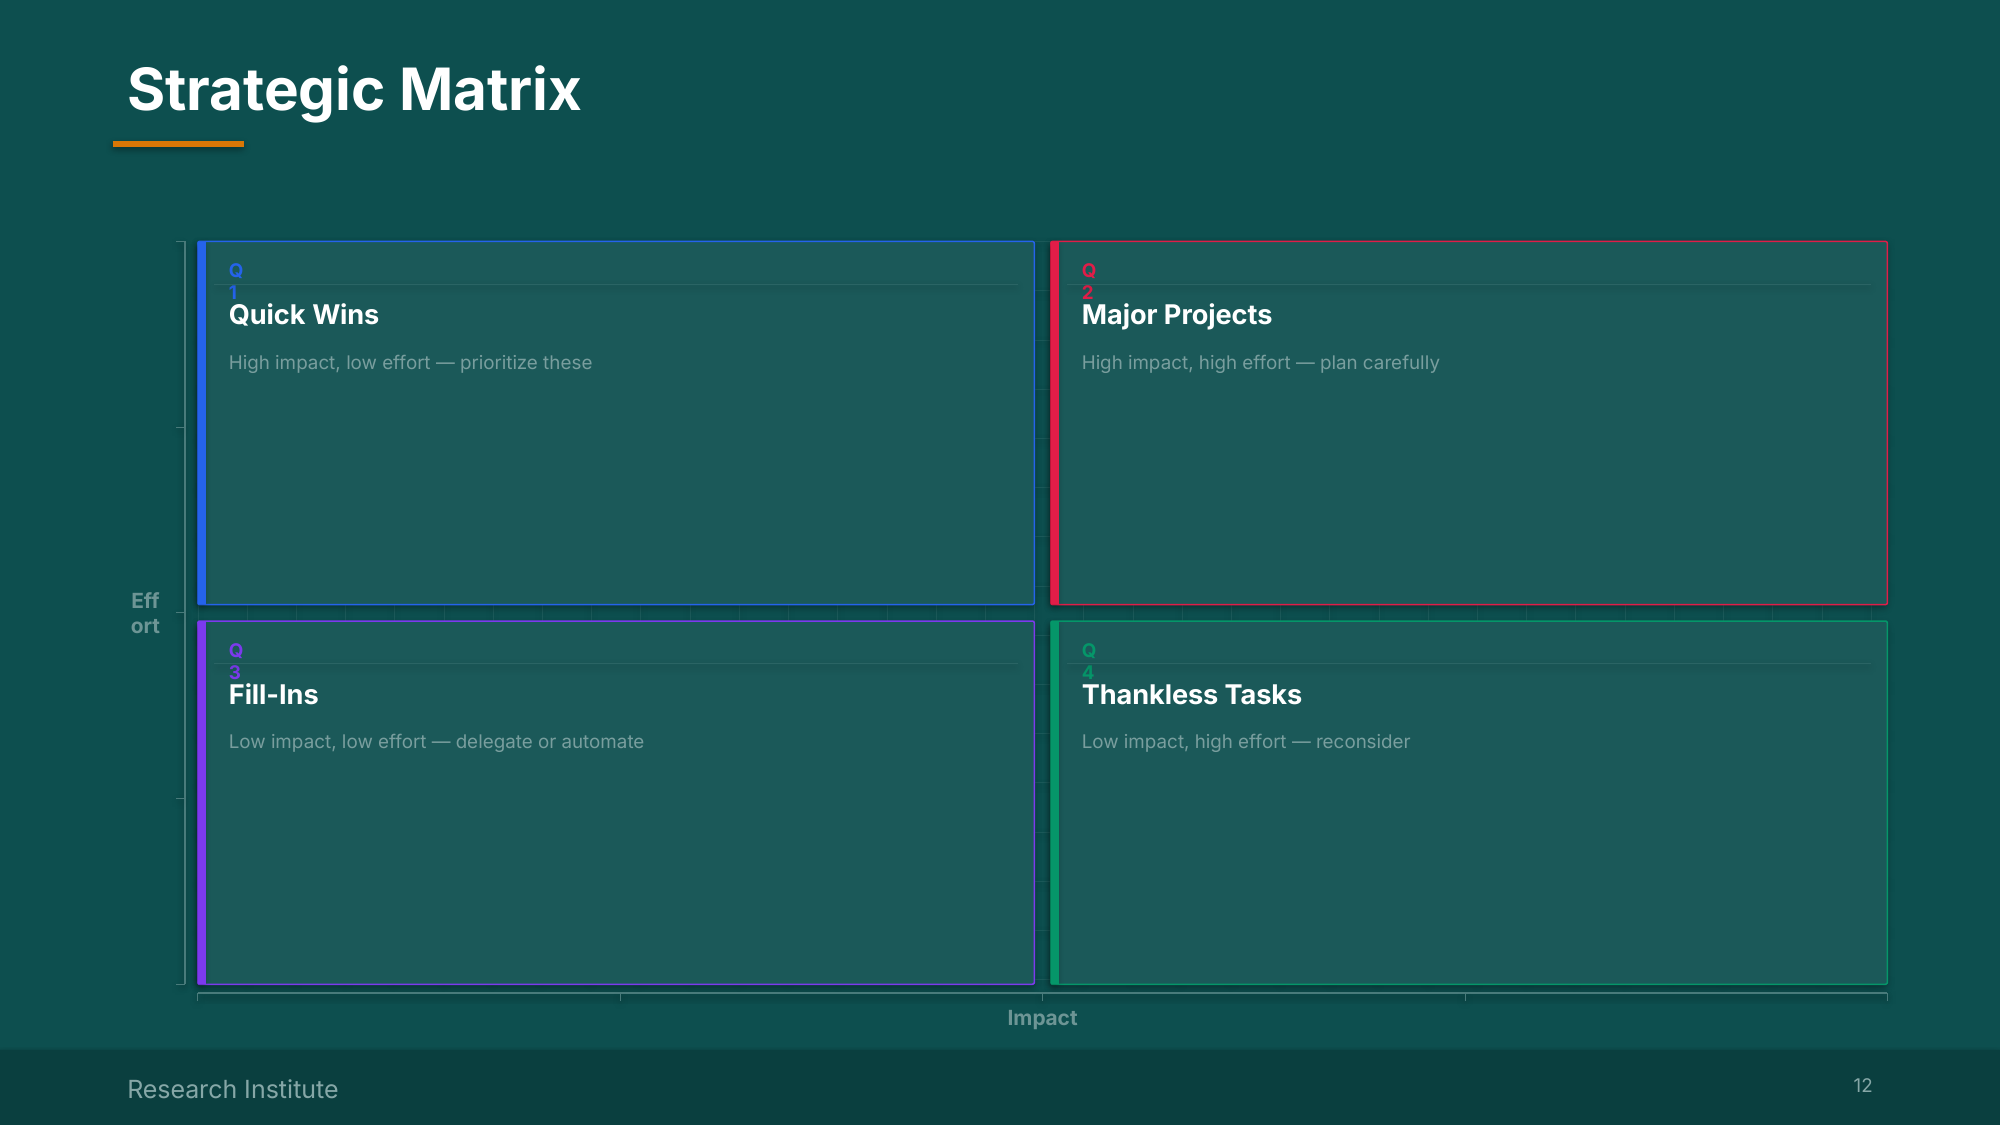

Strategic Matrix

Q1
Q2
Quick Wins
Major Projects
High impact, low effort — prioritize these
High impact, high effort — plan carefully
Effort

Q3
Q4
Fill-Ins
Thankless Tasks
Low impact, low effort — delegate or automate
Low impact, high effort — reconsider
Impact

Research Institute
12